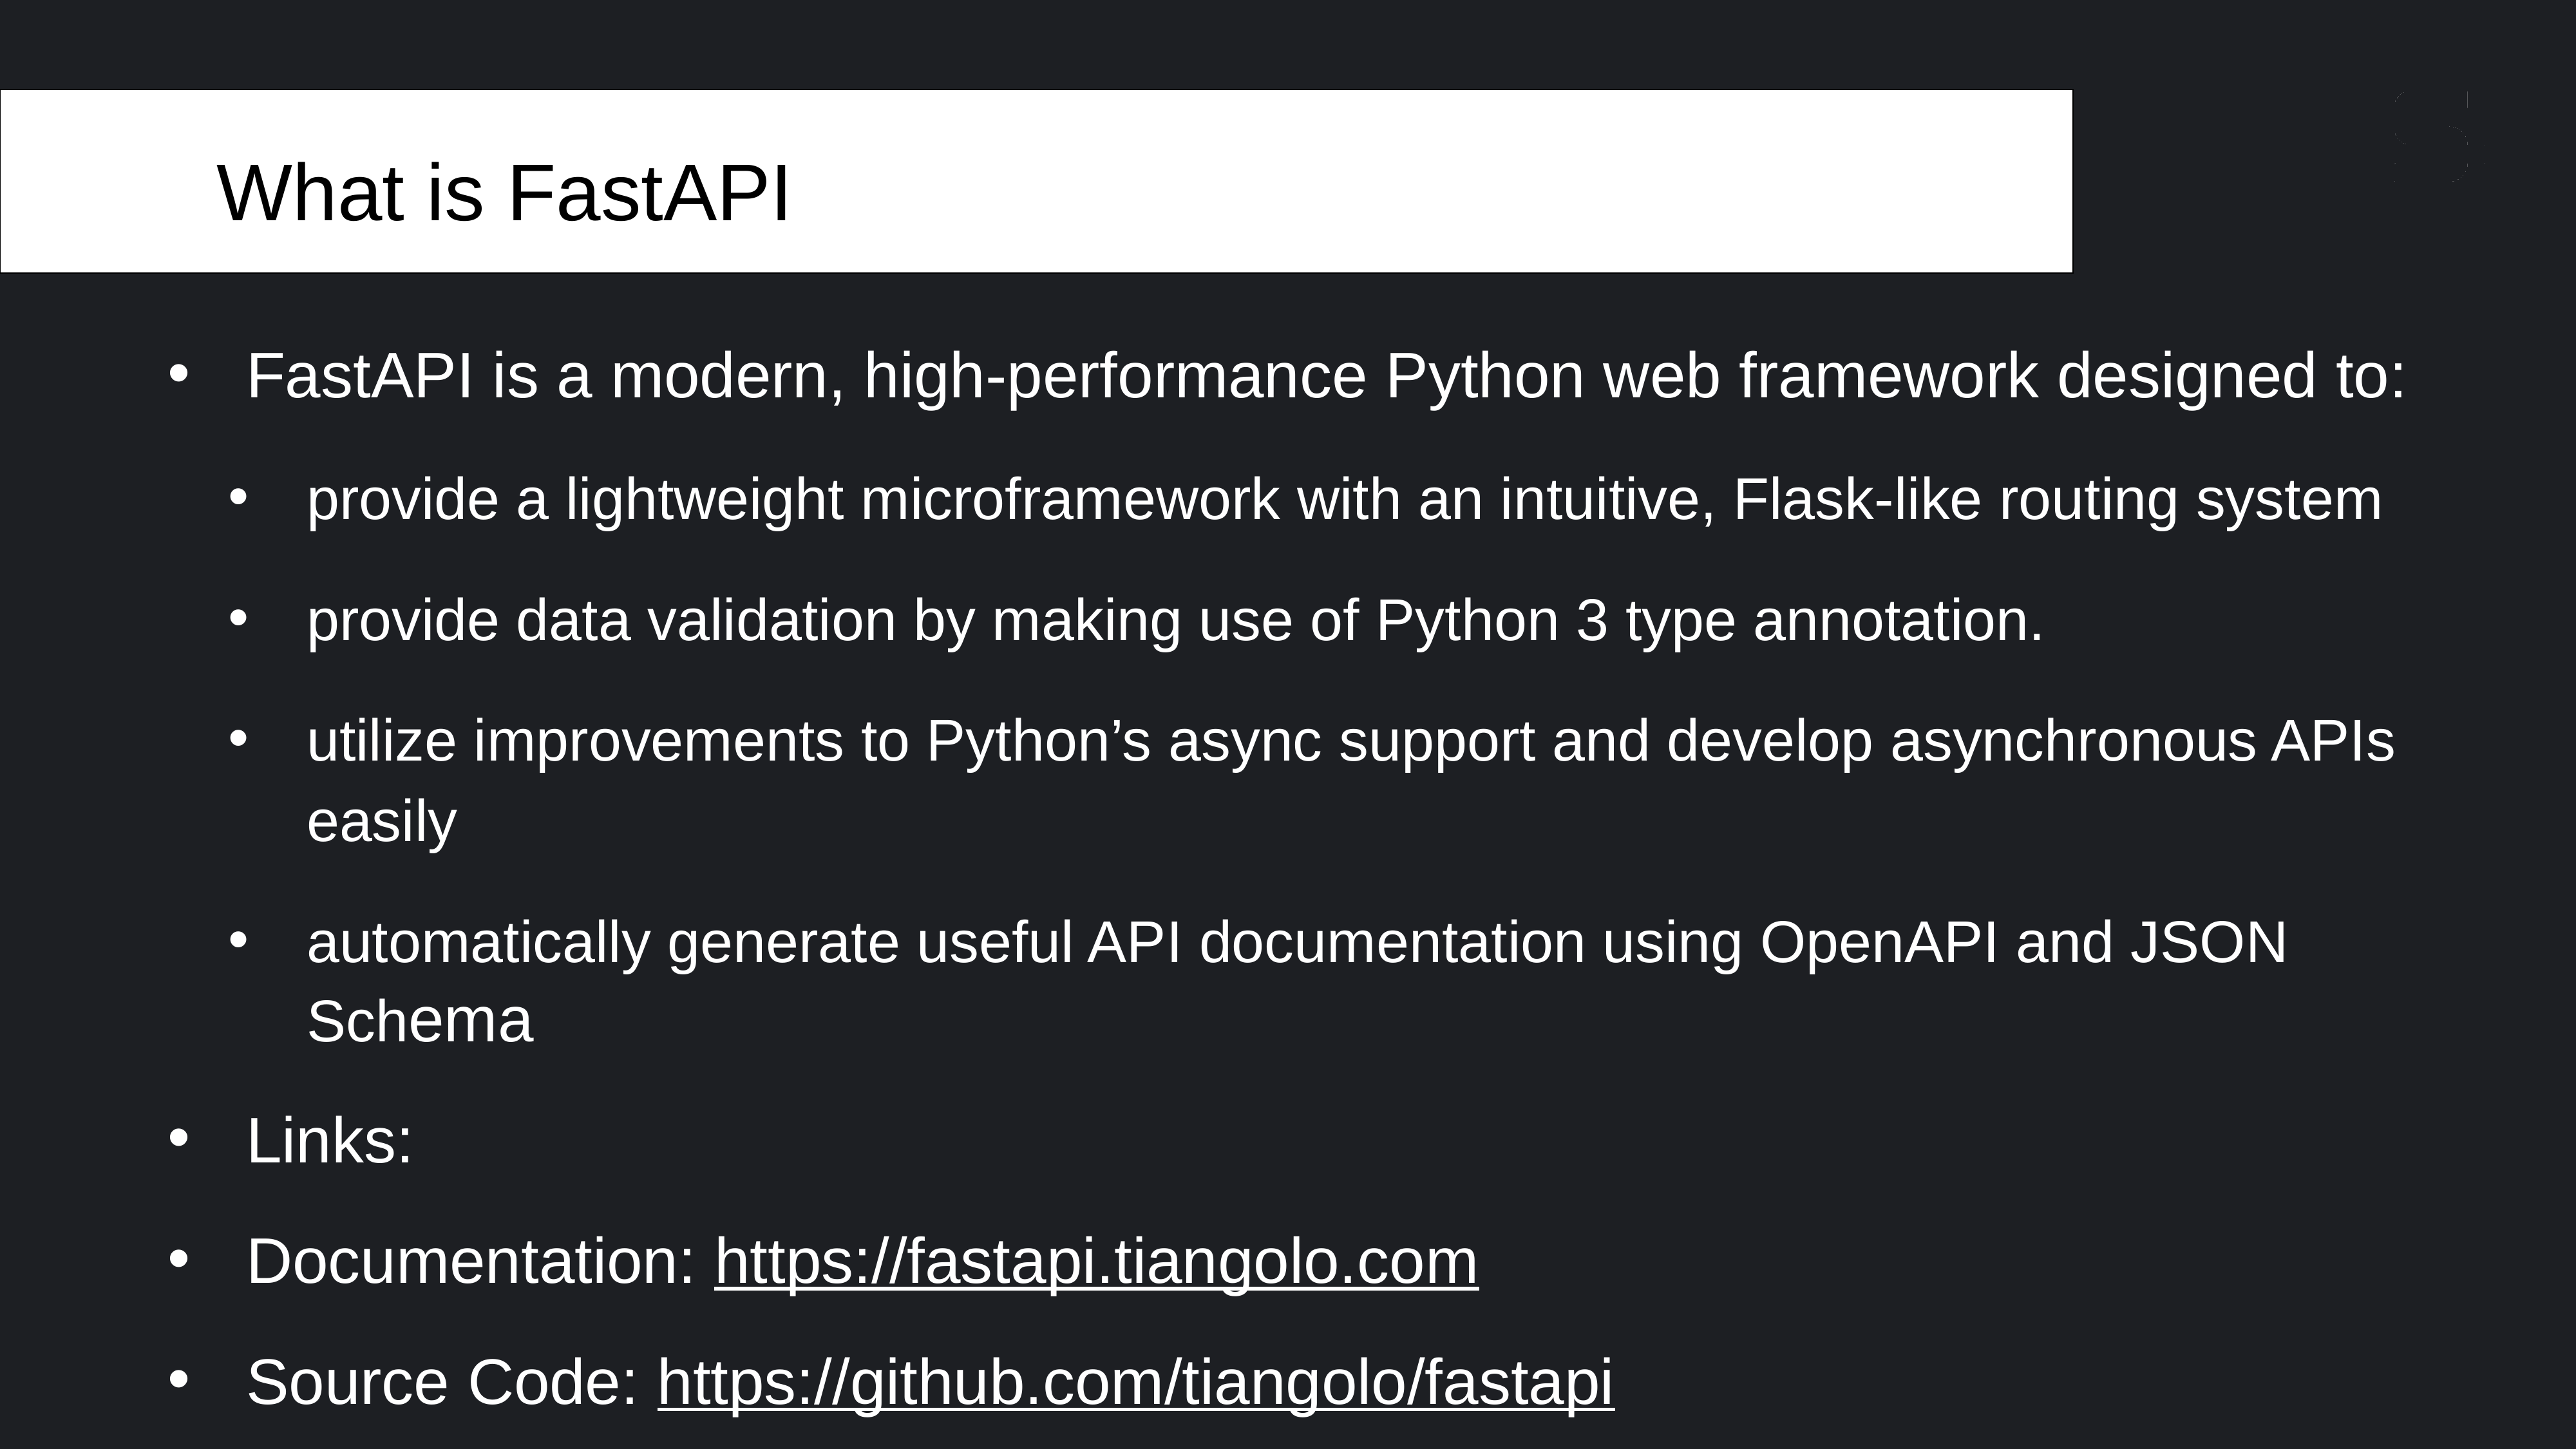

# What is FastAPI
FastAPI is a modern, high-performance Python web framework designed to:
provide a lightweight microframework with an intuitive, Flask-like routing system
provide data validation by making use of Python 3 type annotation.
utilize improvements to Python’s async support and develop asynchronous APIs easily
automatically generate useful API documentation using OpenAPI and JSON Schema
Links:
Documentation: https://fastapi.tiangolo.com
Source Code: https://github.com/tiangolo/fastapi